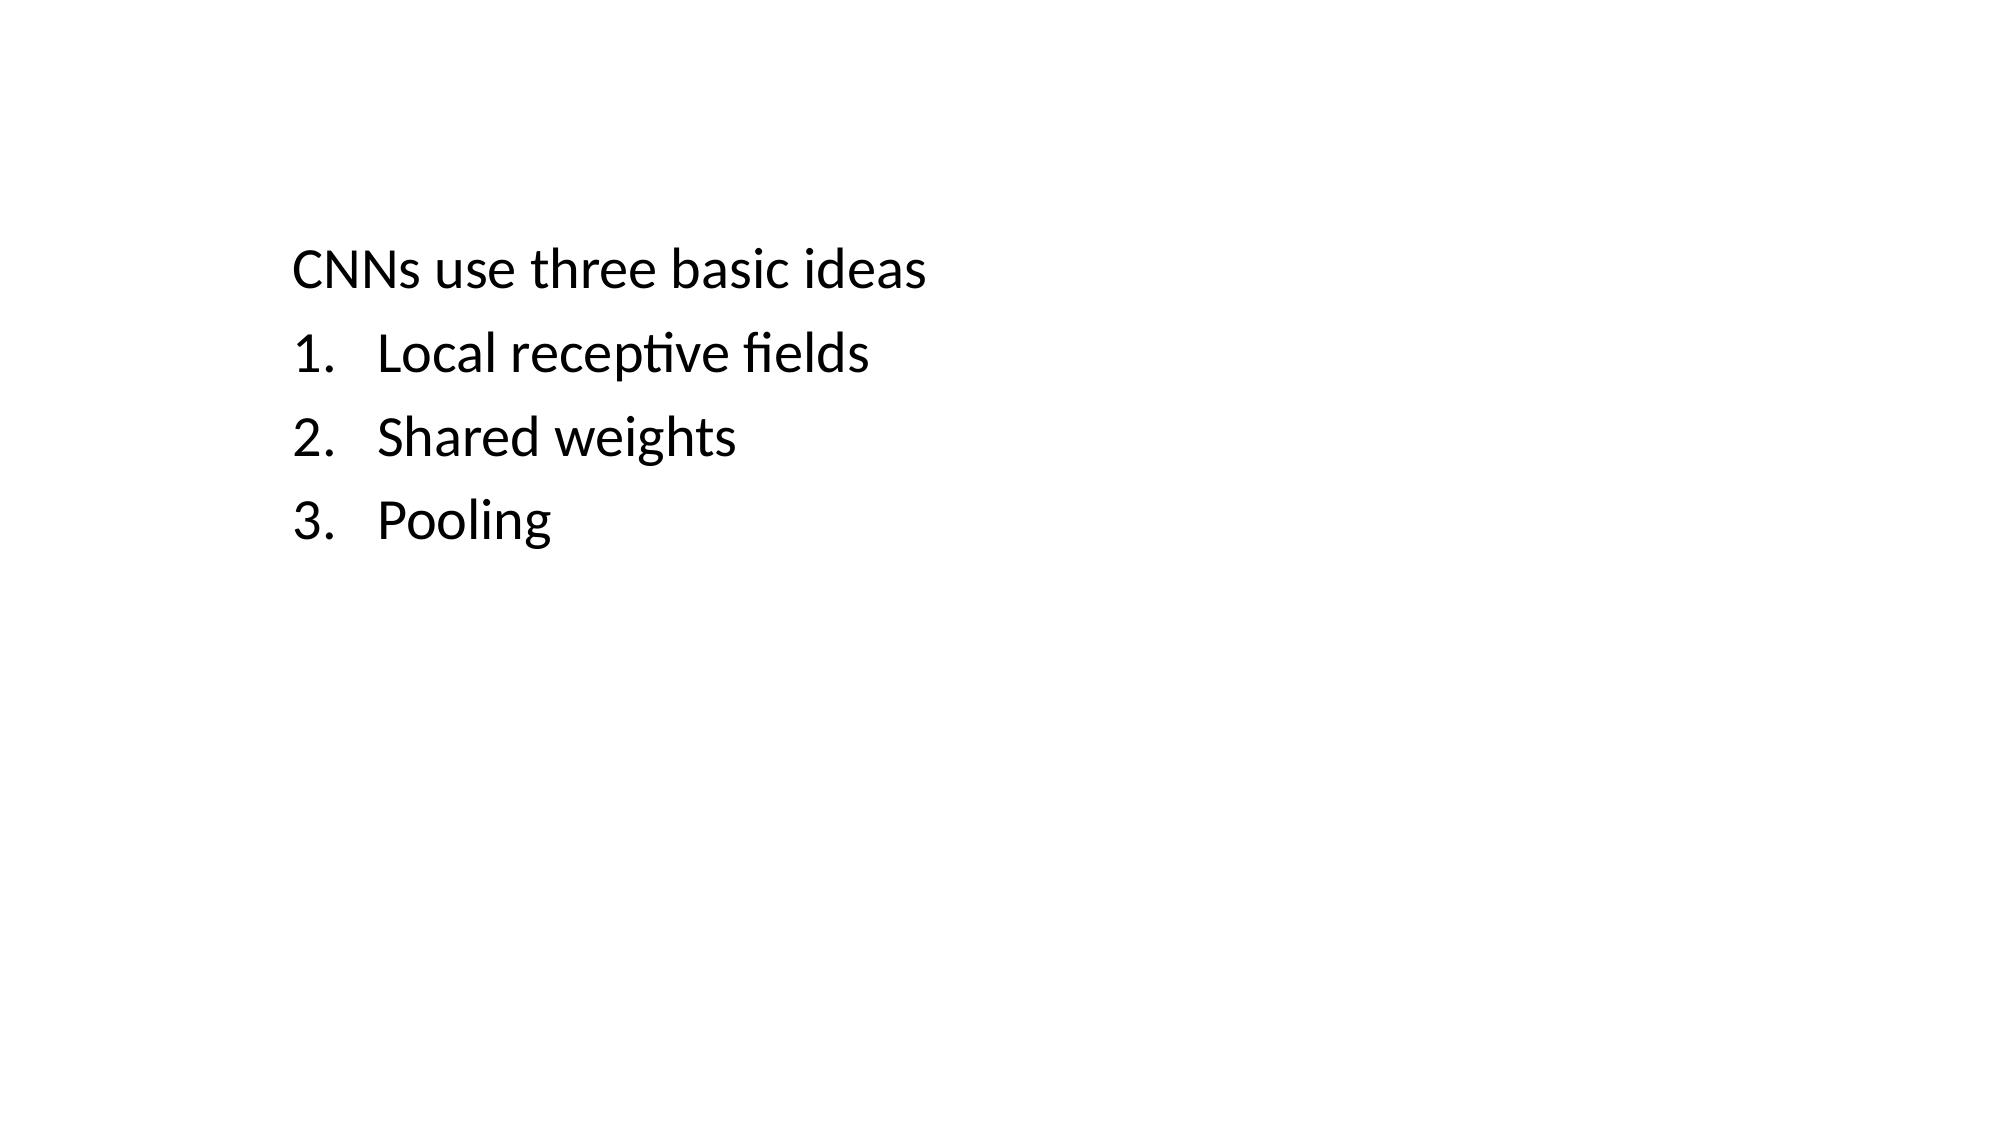

CNNs use three basic ideas
Local receptive fields
Shared weights
Pooling